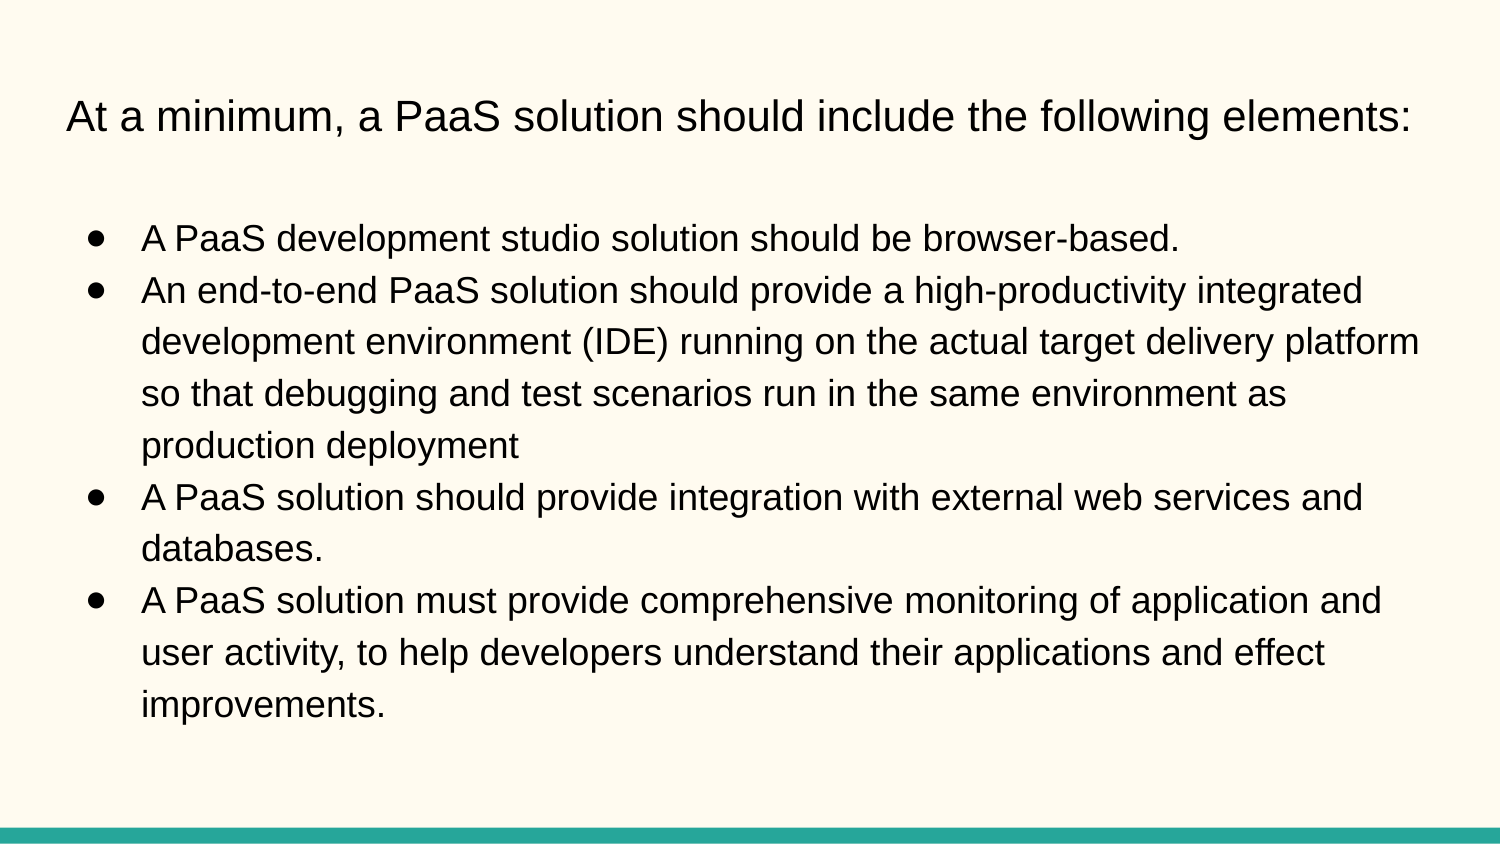

# At a minimum, a PaaS solution should include the following elements:
A PaaS development studio solution should be browser-based.
An end-to-end PaaS solution should provide a high-productivity integrated development environment (IDE) running on the actual target delivery platform so that debugging and test scenarios run in the same environment as production deployment
A PaaS solution should provide integration with external web services and databases.
A PaaS solution must provide comprehensive monitoring of application and user activity, to help developers understand their applications and effect improvements.